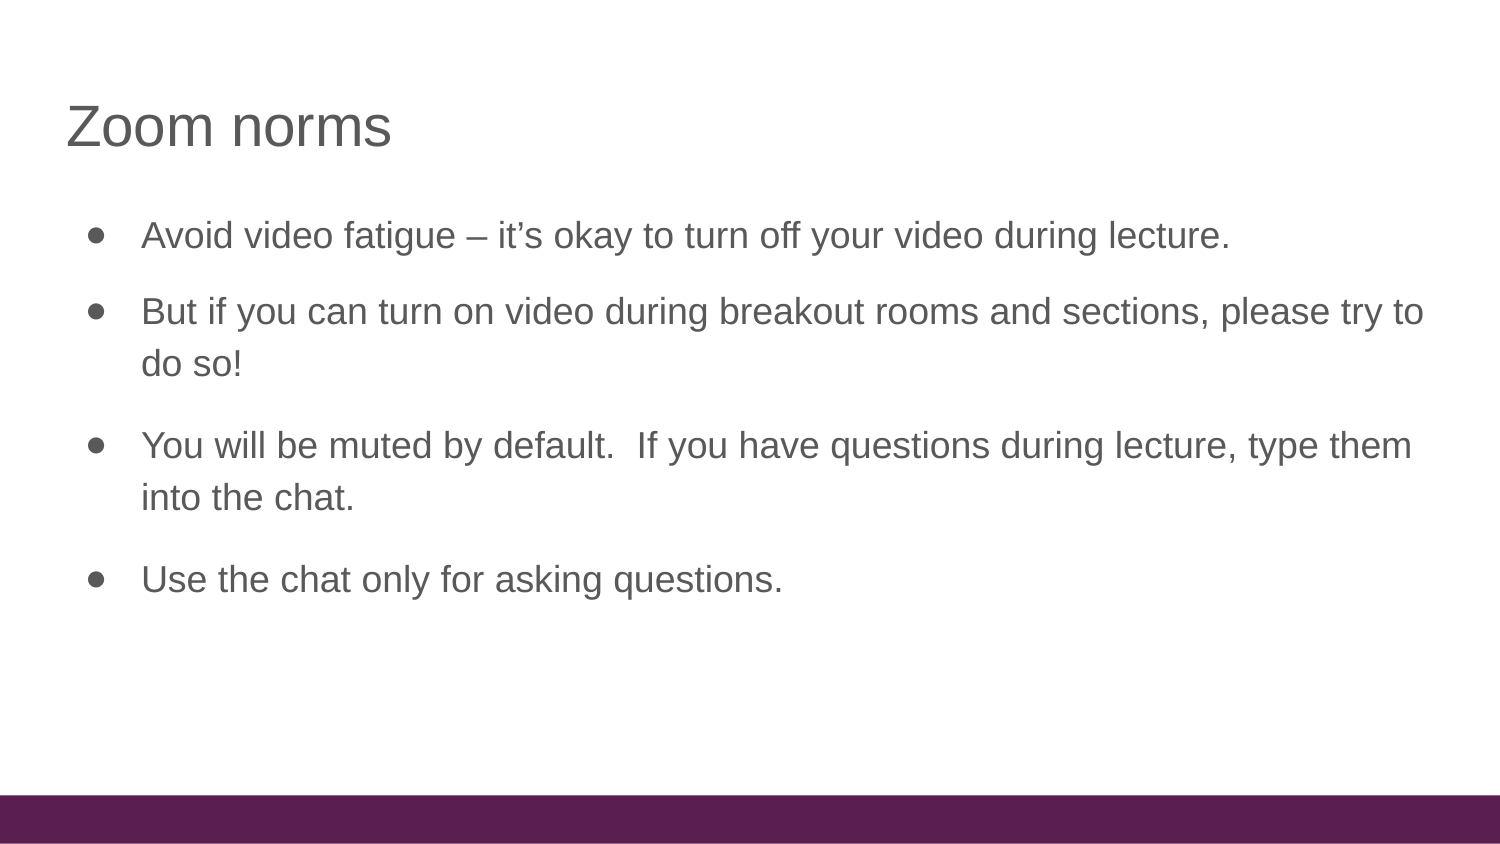

# Zoom norms
Avoid video fatigue – it’s okay to turn off your video during lecture.
But if you can turn on video during breakout rooms and sections, please try to do so!
You will be muted by default.  If you have questions during lecture, type them into the chat.
Use the chat only for asking questions.